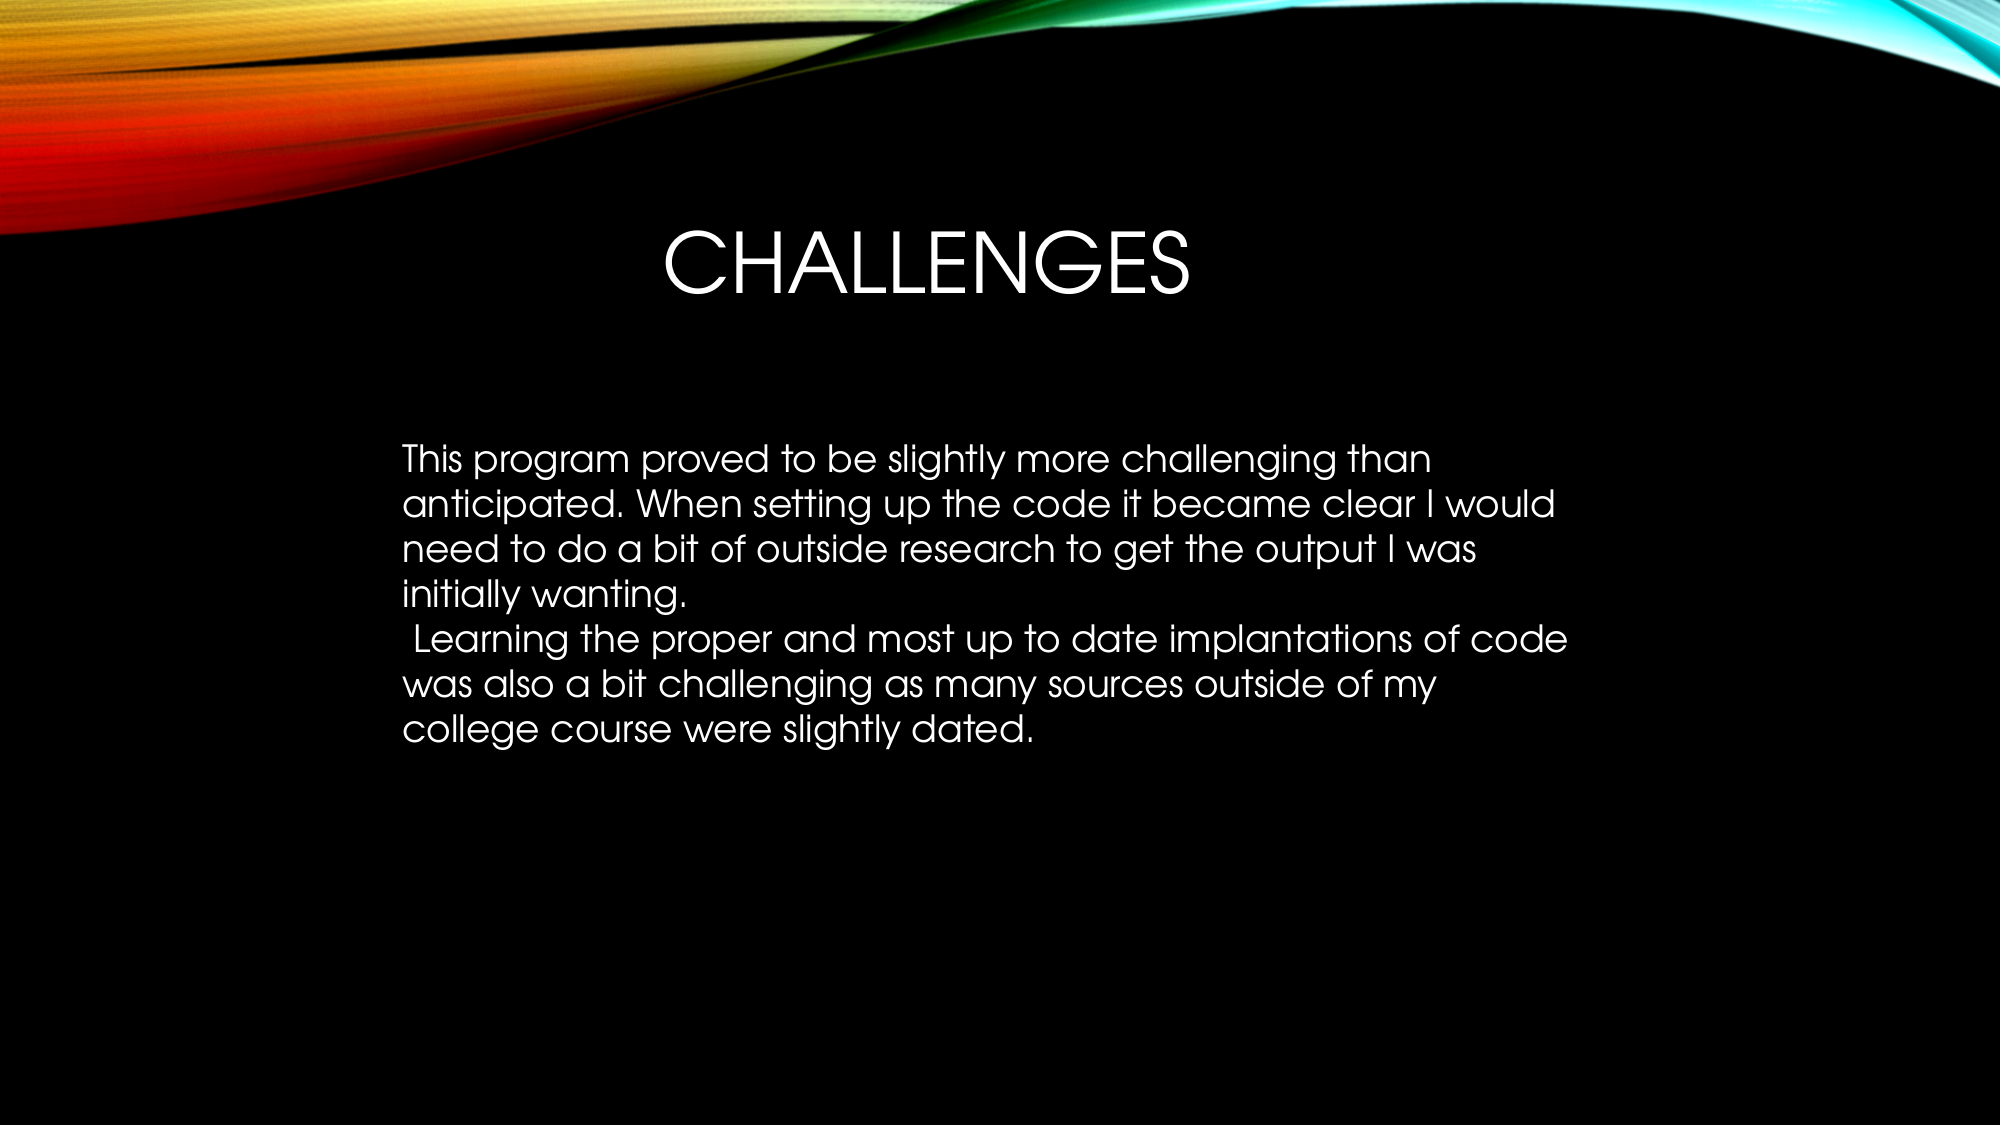

# Challenges
This program proved to be slightly more challenging than anticipated. When setting up the code it became clear I would need to do a bit of outside research to get the output I was initially wanting.
 Learning the proper and most up to date implantations of code was also a bit challenging as many sources outside of my college course were slightly dated.